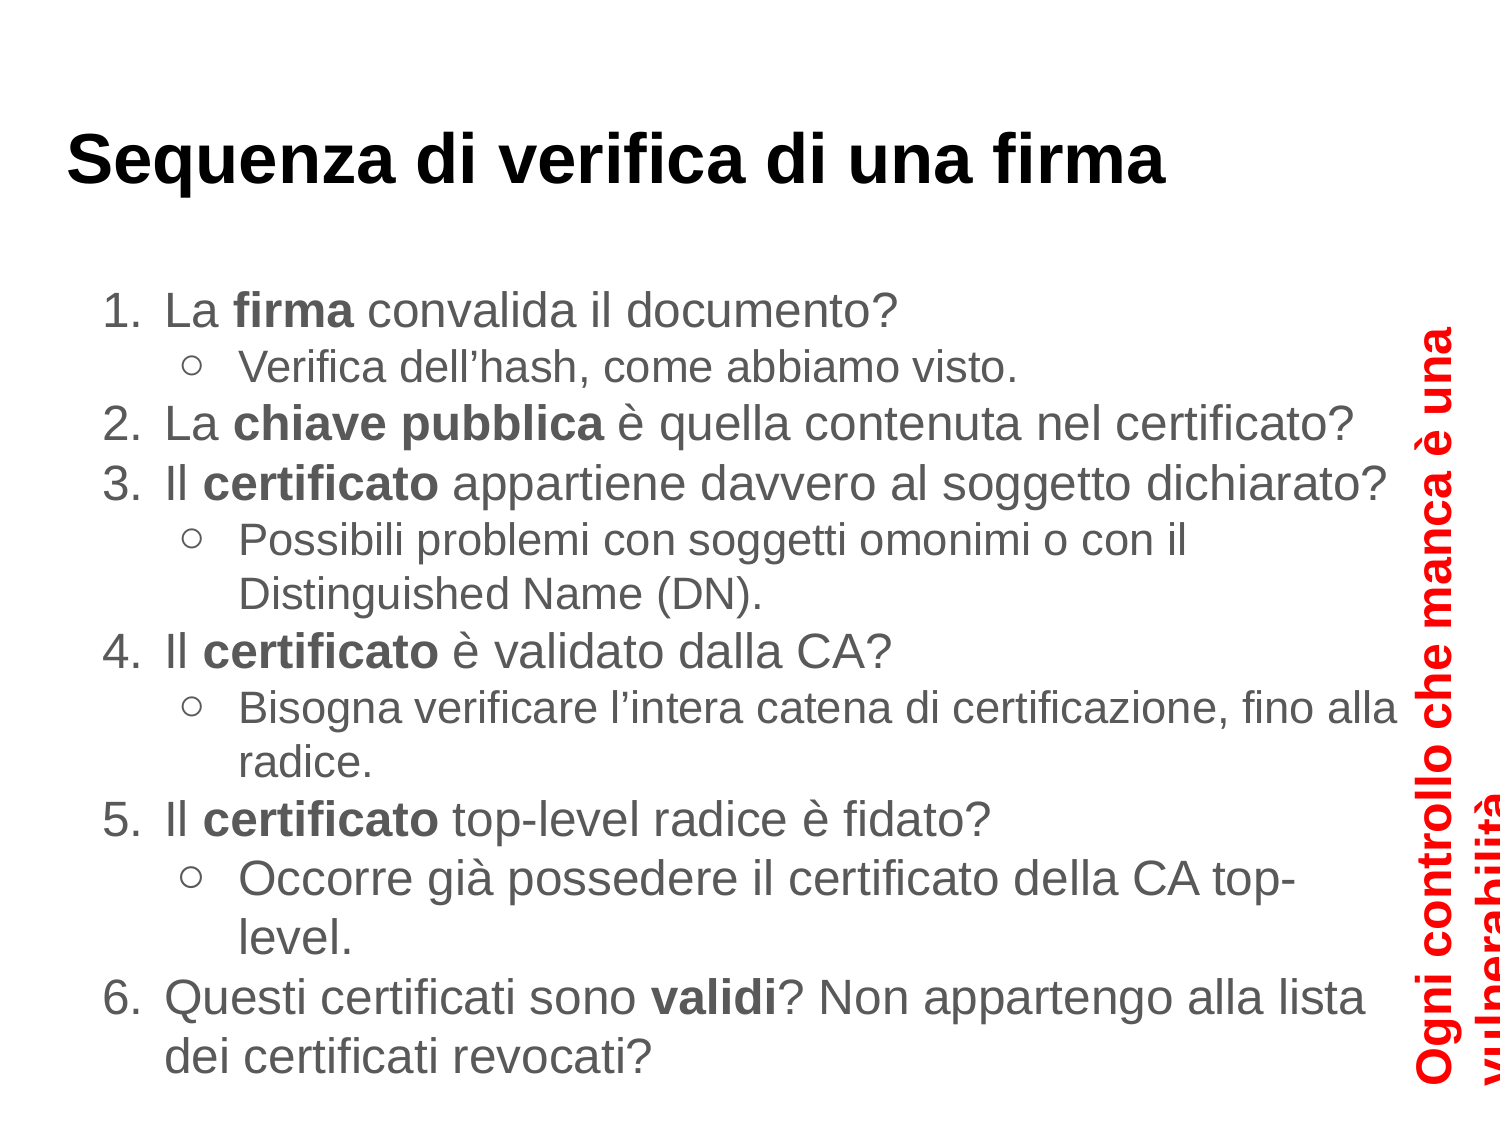

# Sequenza di verifica di una firma
La firma convalida il documento?
Verifica dell’hash, come abbiamo visto.
La chiave pubblica è quella contenuta nel certificato?
Il certificato appartiene davvero al soggetto dichiarato?
Possibili problemi con soggetti omonimi o con il Distinguished Name (DN).
Il certificato è validato dalla CA?
Bisogna verificare l’intera catena di certificazione, fino alla radice.
Il certificato top-level radice è fidato?
Occorre già possedere il certificato della CA top-level.
Questi certificati sono validi? Non appartengo alla lista dei certificati revocati?
Ogni controllo che manca è una vulnerabilità